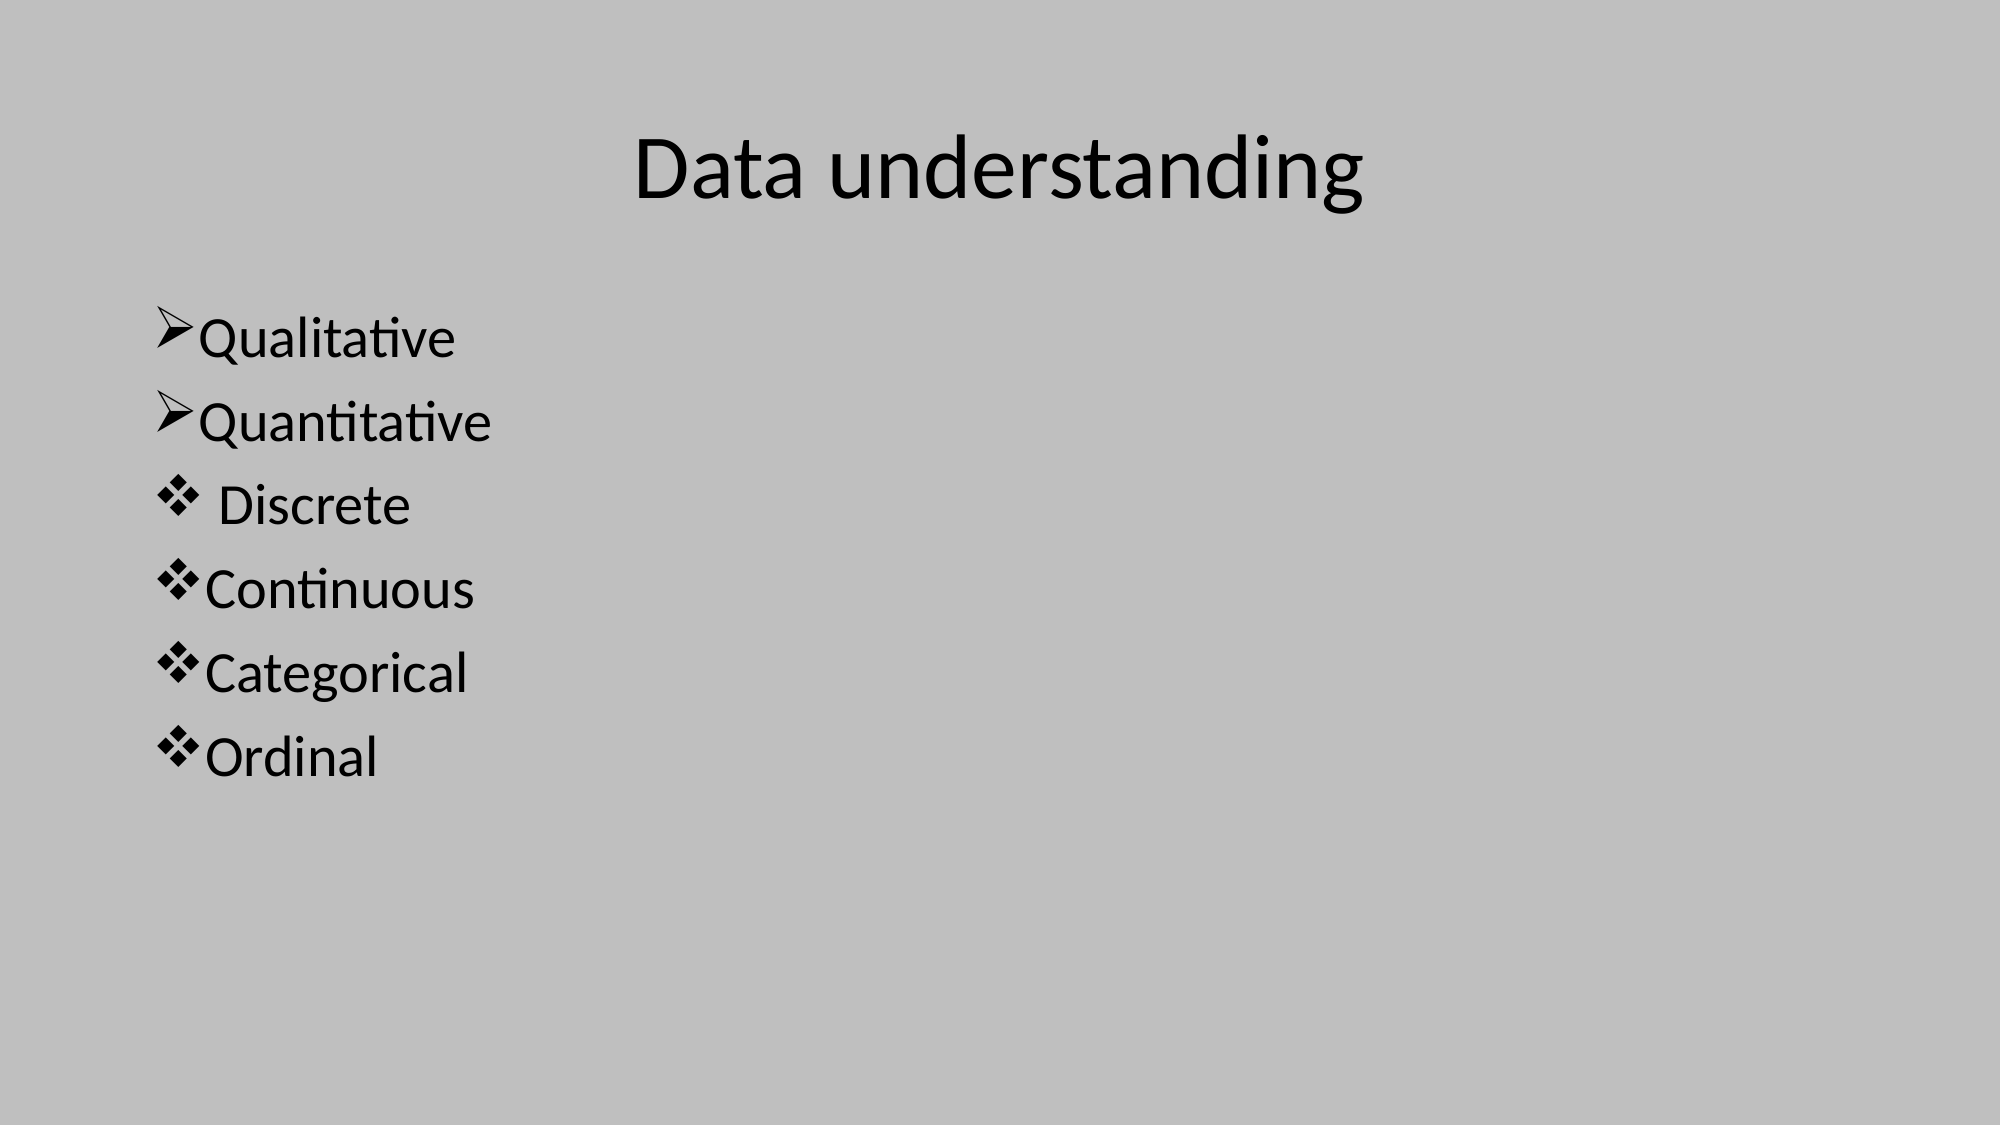

# Data understanding
Qualitative
Quantitative
 Discrete
Continuous
Categorical
Ordinal